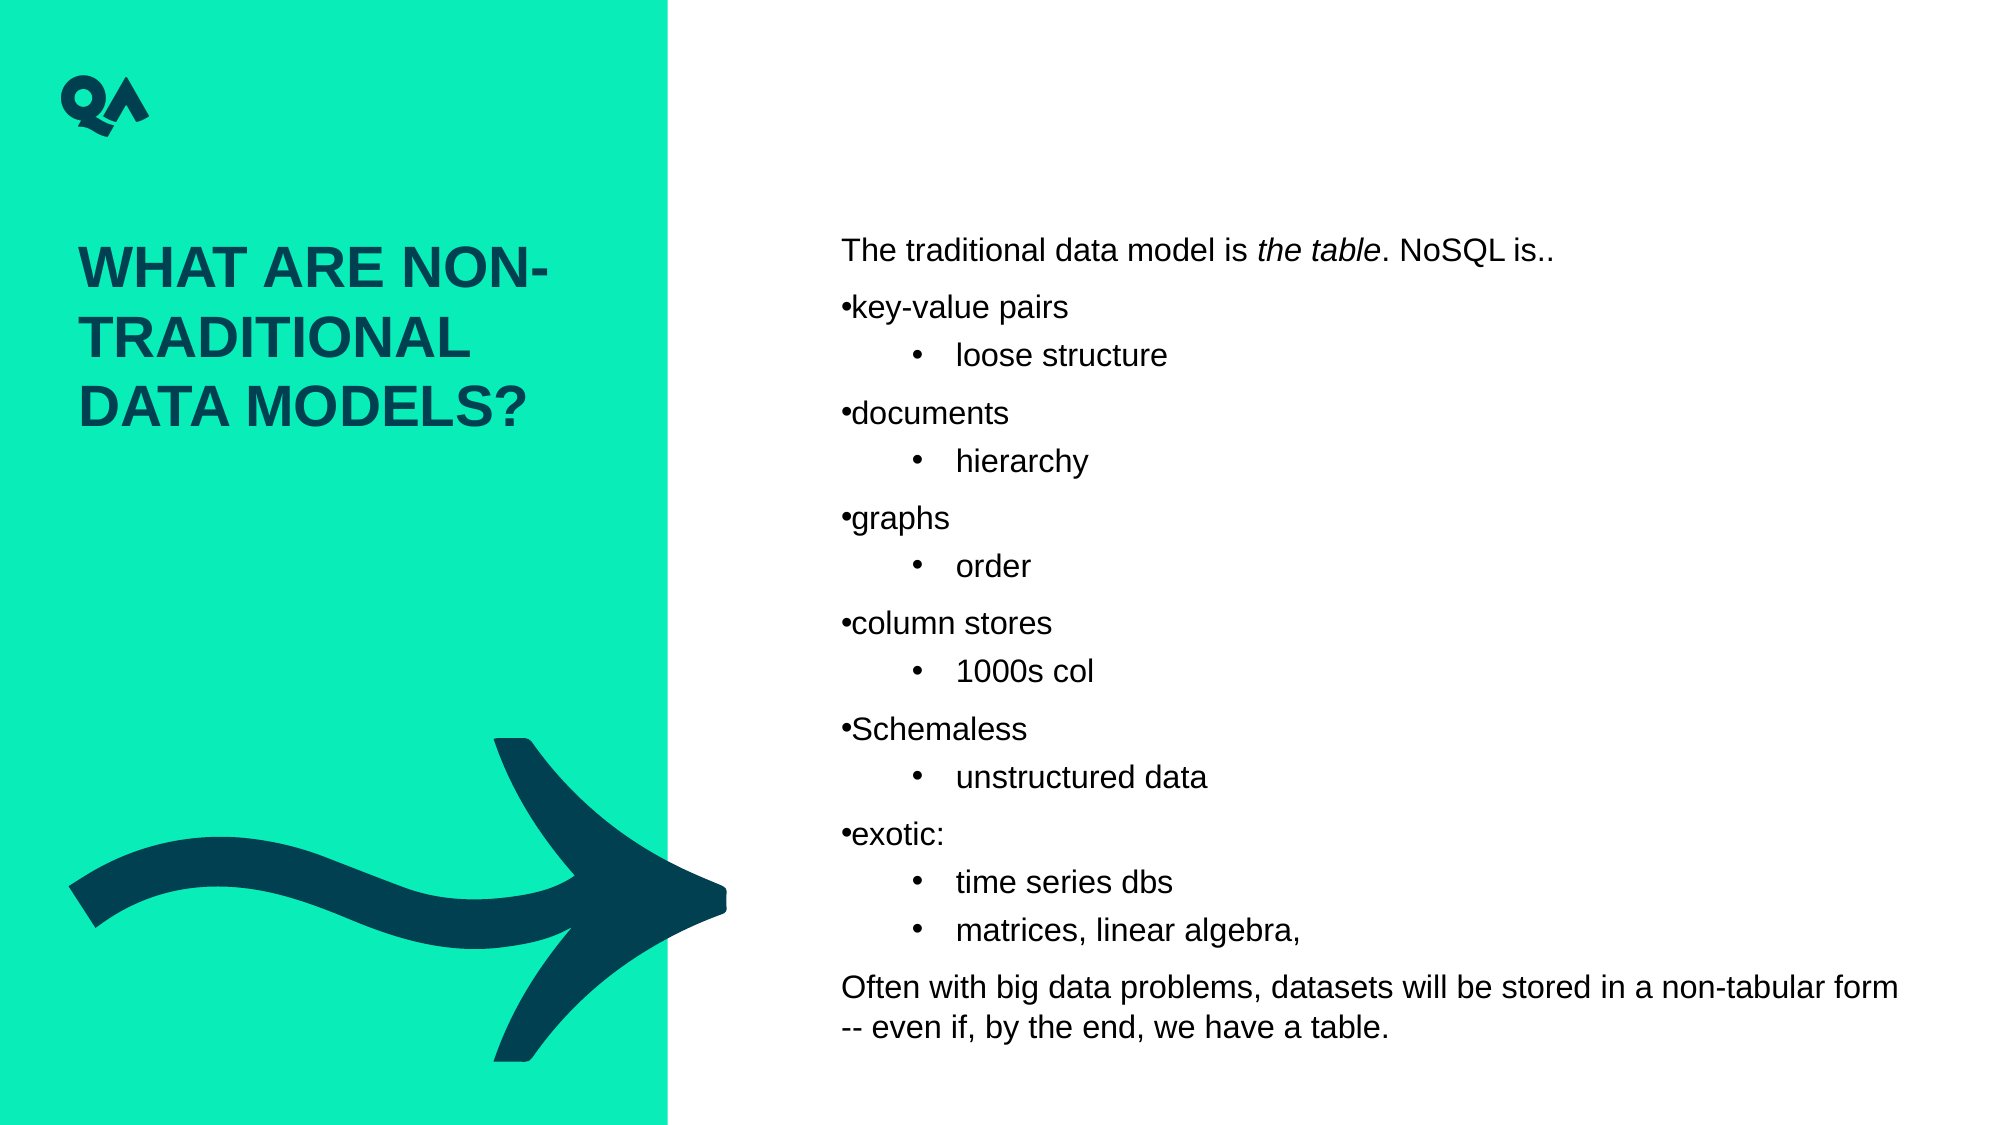

What are non-traditional data models?
The traditional data model is the table. NoSQL is..
key-value pairs
loose structure
documents
hierarchy
graphs
order
column stores
1000s col
Schemaless
unstructured data
exotic:
time series dbs
matrices, linear algebra,
Often with big data problems, datasets will be stored in a non-tabular form -- even if, by the end, we have a table.